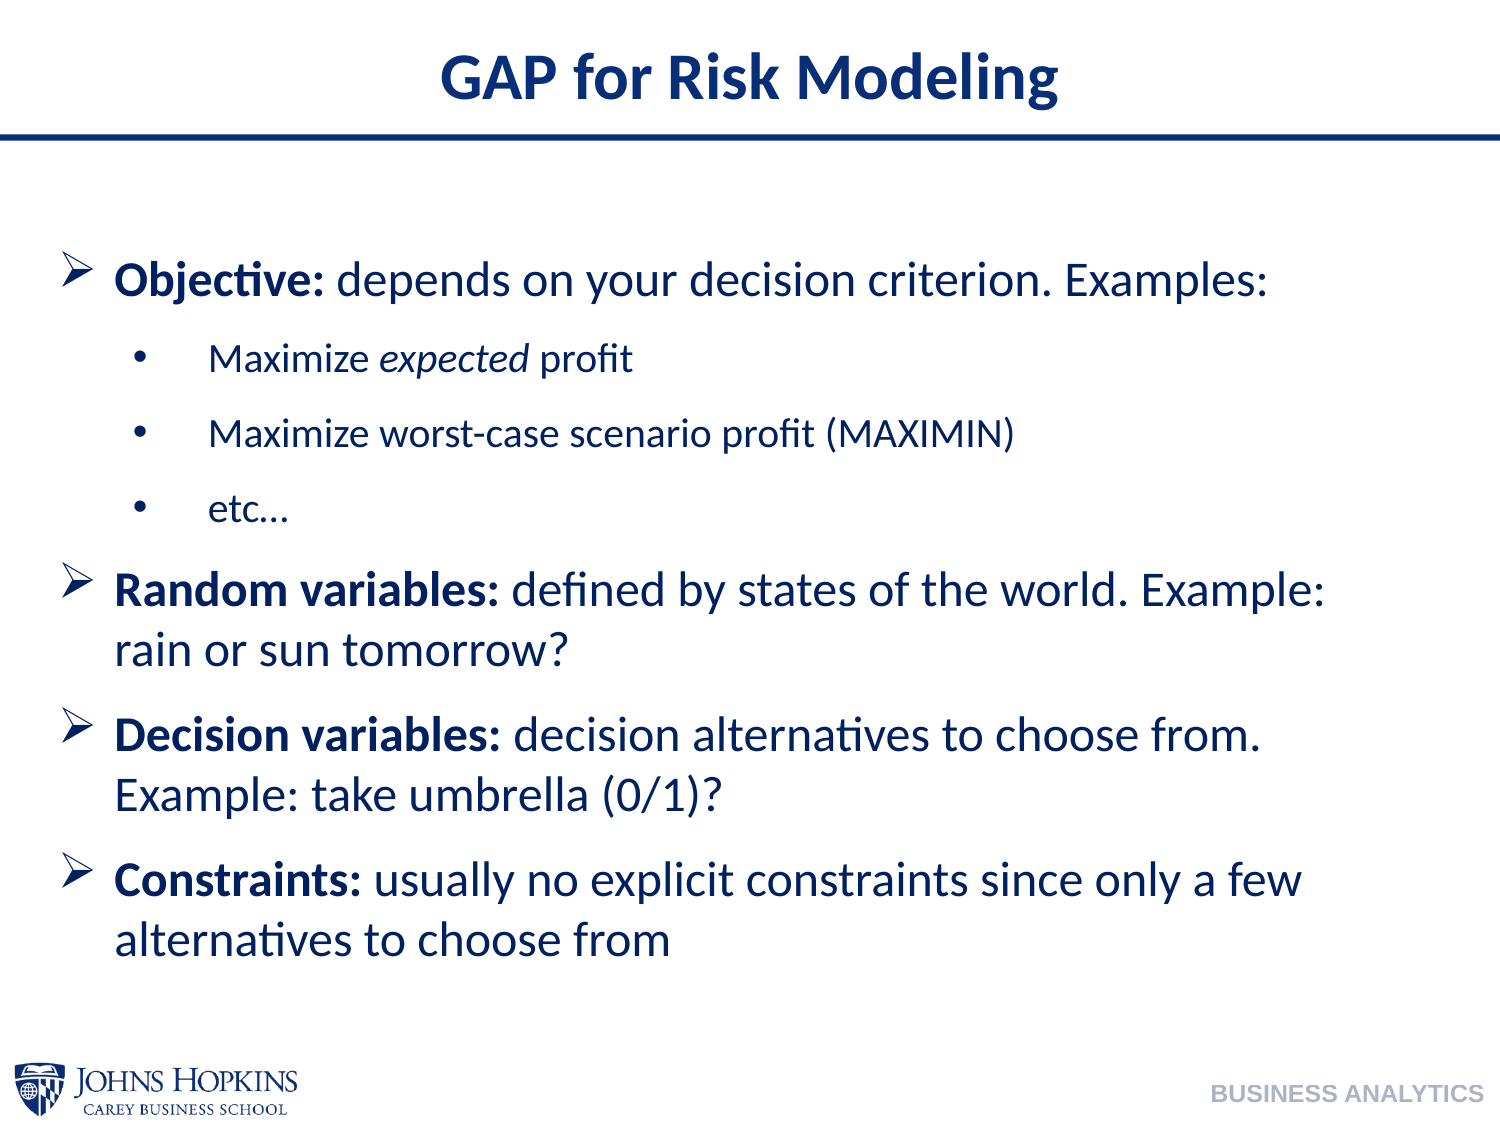

# GAP for Risk Modeling
Objective: depends on your decision criterion. Examples:
Maximize expected profit
Maximize worst-case scenario profit (MAXIMIN)
etc…
Random variables: defined by states of the world. Example: rain or sun tomorrow?
Decision variables: decision alternatives to choose from. Example: take umbrella (0/1)?
Constraints: usually no explicit constraints since only a few alternatives to choose from